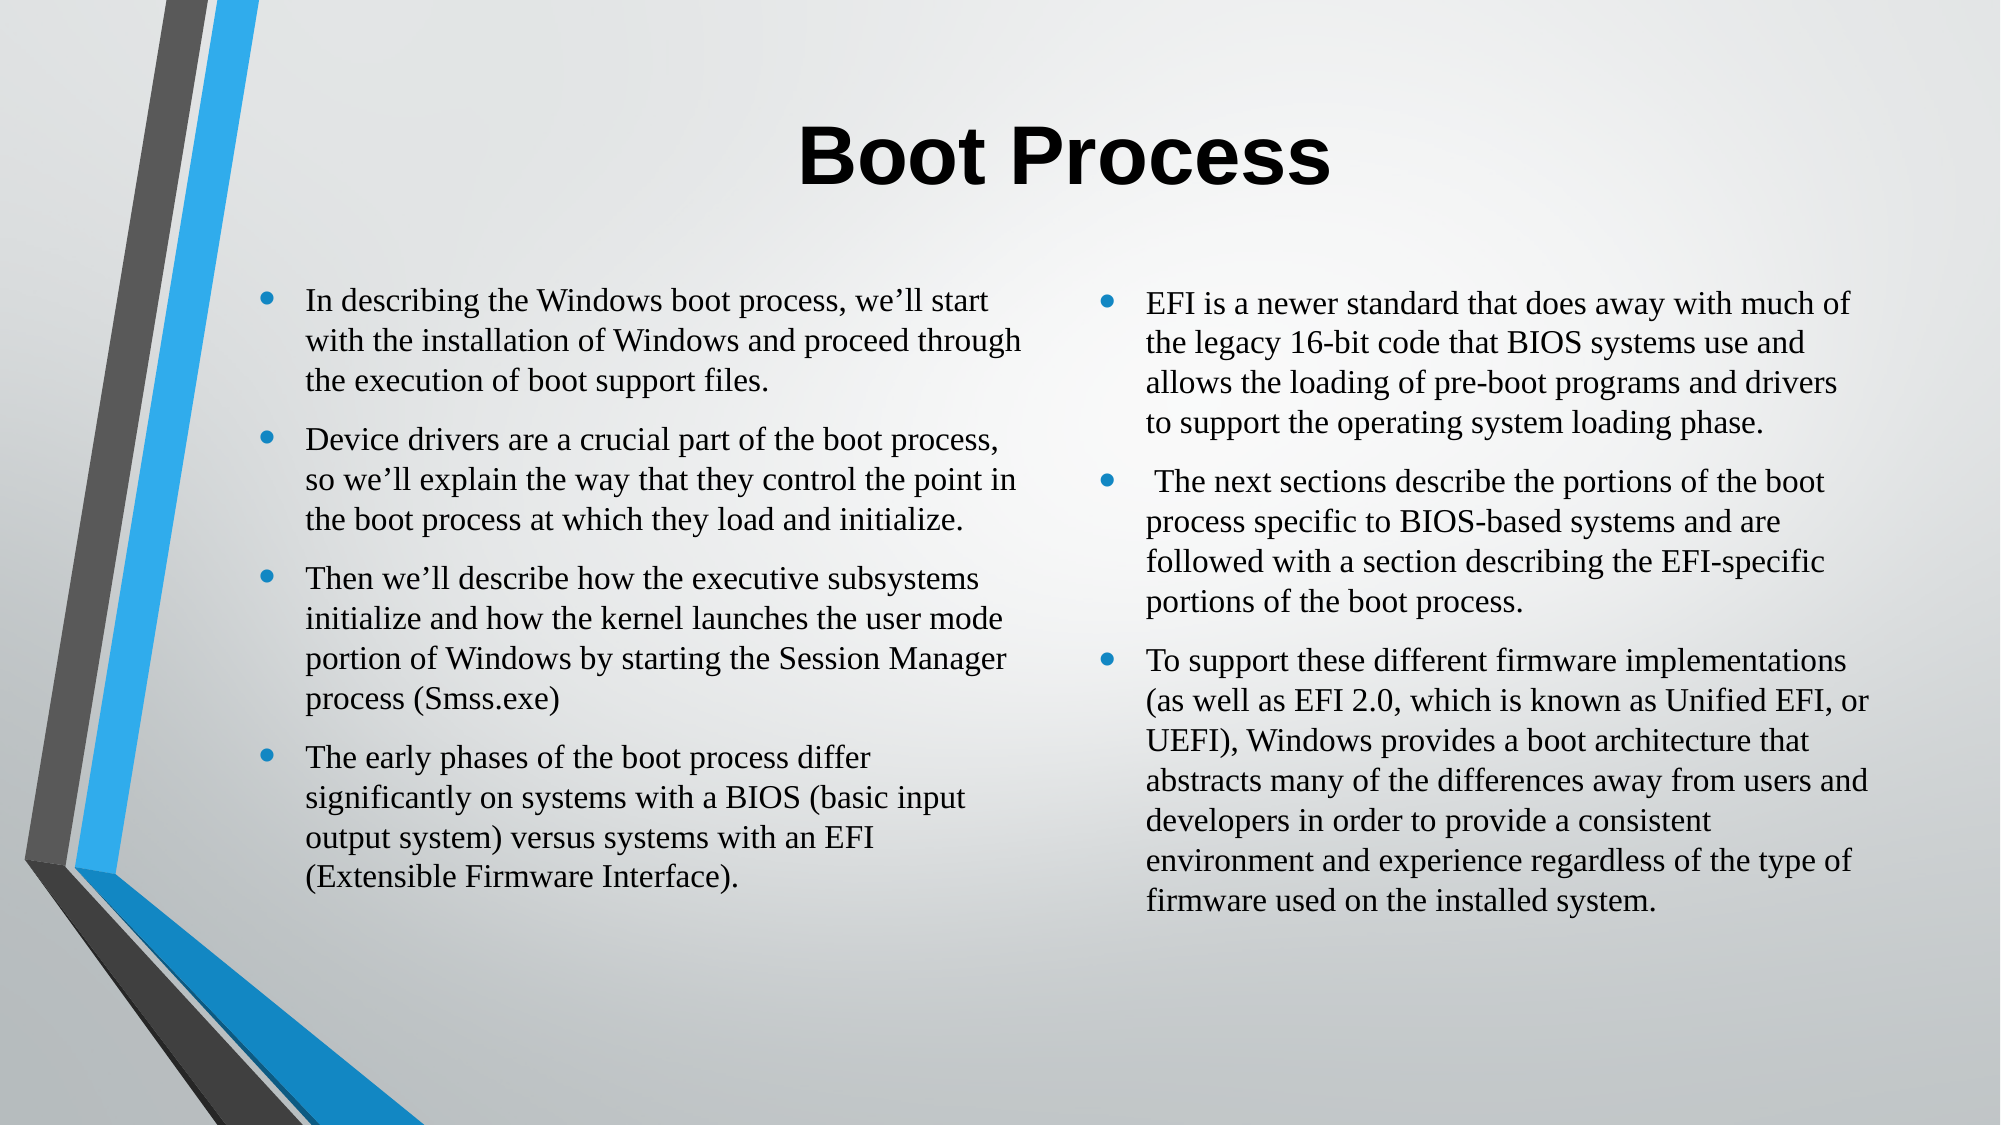

# Boot Process
In describing the Windows boot process, we’ll start with the installation of Windows and proceed through the execution of boot support files.
Device drivers are a crucial part of the boot process, so we’ll explain the way that they control the point in the boot process at which they load and initialize.
Then we’ll describe how the executive subsystems initialize and how the kernel launches the user mode portion of Windows by starting the Session Manager process (Smss.exe)
The early phases of the boot process differ significantly on systems with a BIOS (basic input output system) versus systems with an EFI (Extensible Firmware Interface).
EFI is a newer standard that does away with much of the legacy 16-bit code that BIOS systems use and allows the loading of pre-boot programs and drivers to support the operating system loading phase.
 The next sections describe the portions of the boot process specific to BIOS-based systems and are followed with a section describing the EFI-specific portions of the boot process.
To support these different firmware implementations (as well as EFI 2.0, which is known as Unified EFI, or UEFI), Windows provides a boot architecture that abstracts many of the differences away from users and developers in order to provide a consistent environment and experience regardless of the type of firmware used on the installed system.